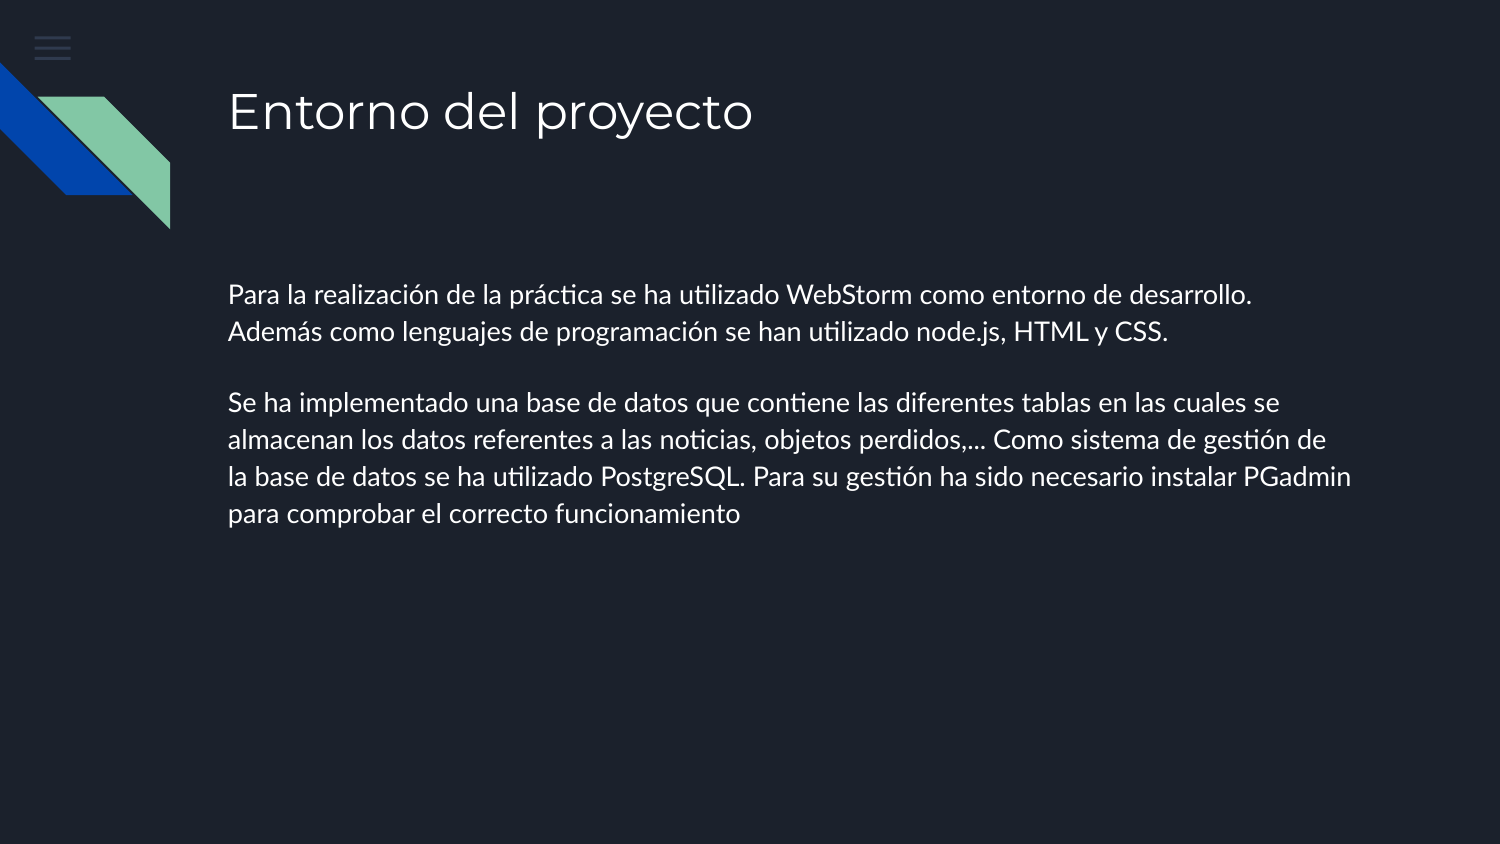

# Entorno del proyecto
Para la realización de la práctica se ha utilizado WebStorm como entorno de desarrollo. Además como lenguajes de programación se han utilizado node.js, HTML y CSS.
Se ha implementado una base de datos que contiene las diferentes tablas en las cuales se almacenan los datos referentes a las noticias, objetos perdidos,... Como sistema de gestión de la base de datos se ha utilizado PostgreSQL. Para su gestión ha sido necesario instalar PGadmin para comprobar el correcto funcionamiento